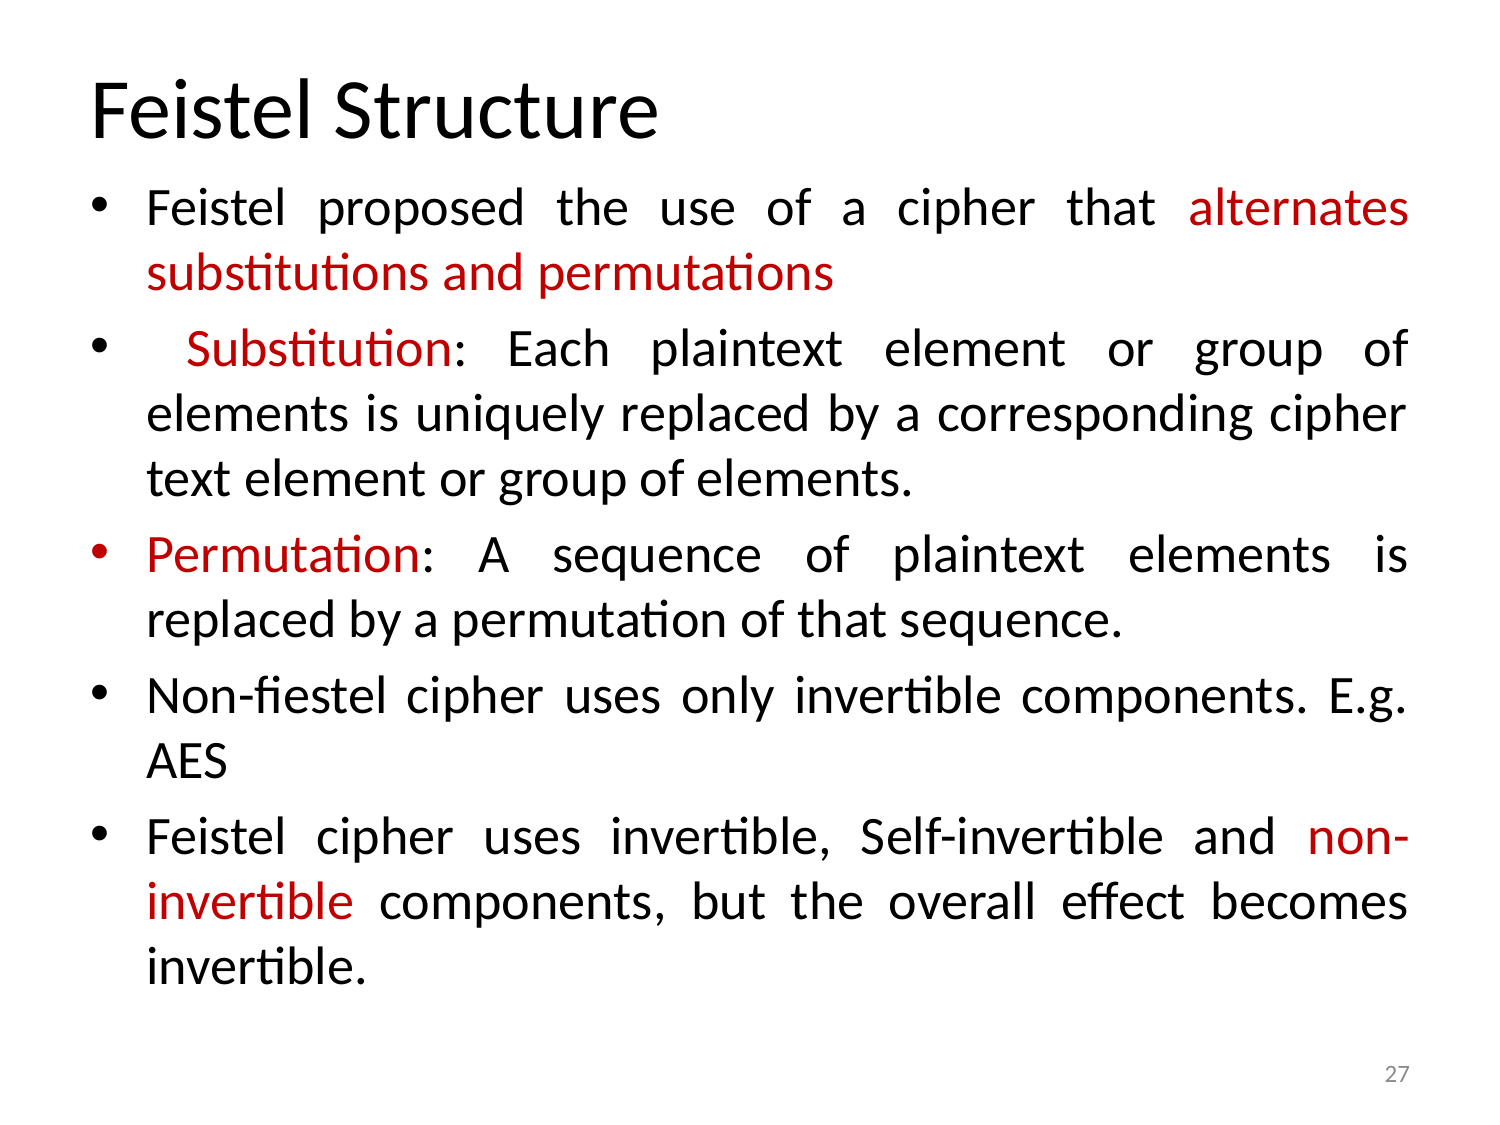

# Feistel Structure
Feistel proposed the use of a cipher that alternates substitutions and permutations
 Substitution: Each plaintext element or group of elements is uniquely replaced by a corresponding cipher text element or group of elements.
Permutation: A sequence of plaintext elements is replaced by a permutation of that sequence.
Non-fiestel cipher uses only invertible components. E.g. AES
Feistel cipher uses invertible, Self-invertible and non-invertible components, but the overall effect becomes invertible.
27